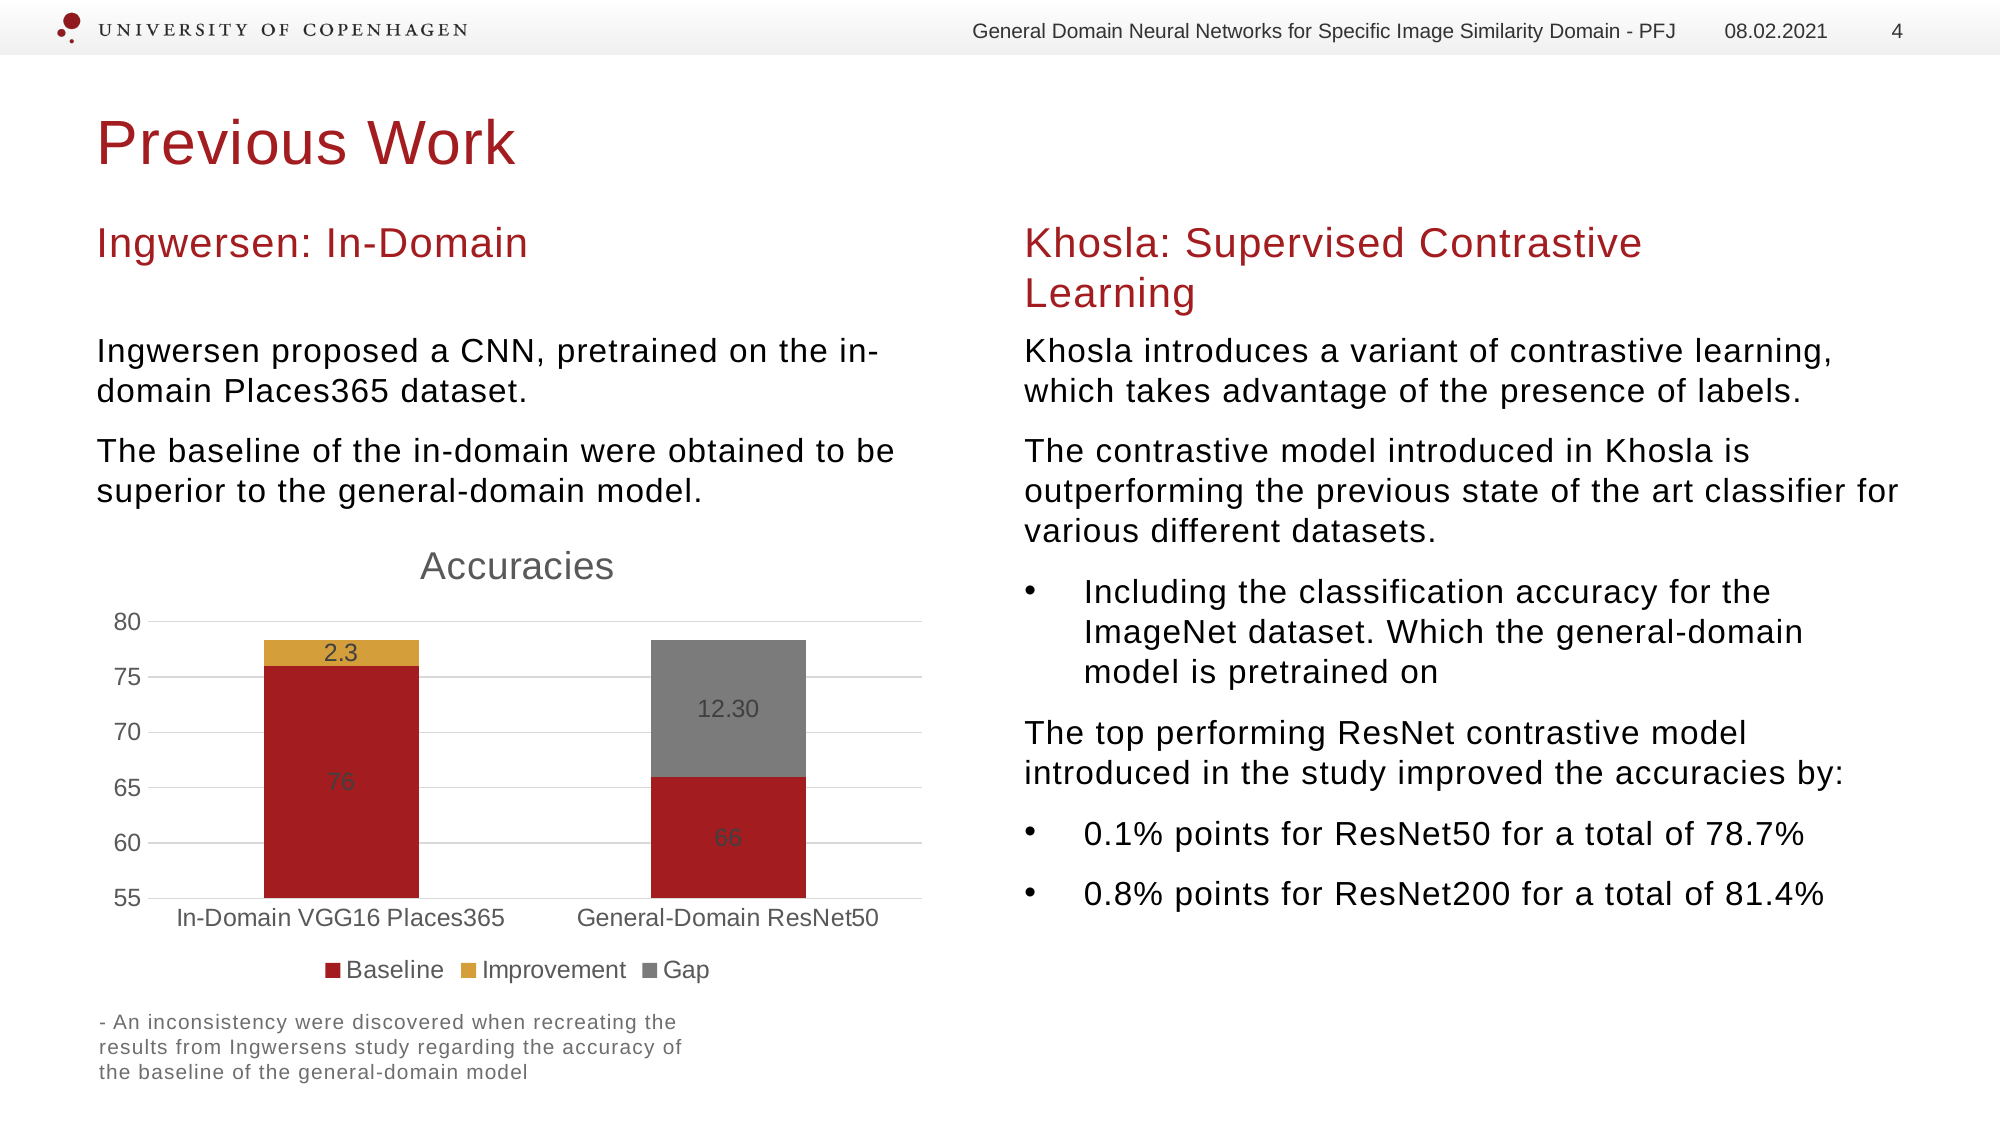

General Domain Neural Networks for Speciﬁc Image Similarity Domain - PFJ
08.02.2021
4
# Previous Work
Ingwersen: In-Domain
Khosla: Supervised Contrastive Learning

Ingwersen proposed a CNN, pretrained on the in-domain Places365 dataset.
The baseline of the in-domain were obtained to be superior to the general-domain model.

Khosla introduces a variant of contrastive learning, which takes advantage of the presence of labels.
The contrastive model introduced in Khosla is outperforming the previous state of the art classifier for various different datasets.
Including the classification accuracy for the ImageNet dataset. Which the general-domain model is pretrained on
The top performing ResNet contrastive model introduced in the study improved the accuracies by:
0.1% points for ResNet50 for a total of 78.7%
0.8% points for ResNet200 for a total of 81.4%

### Chart: Accuracies

| Category | Baseline | Improvement | Gap |
|---|---|---|---|
| In-Domain VGG16 Places365 | 76.0 | 2.3 | None |
| General-Domain ResNet50 | 66.0 | None | 12.3 |
- An inconsistency were discovered when recreating the results from Ingwersens study regarding the accuracy of the baseline of the general-domain model